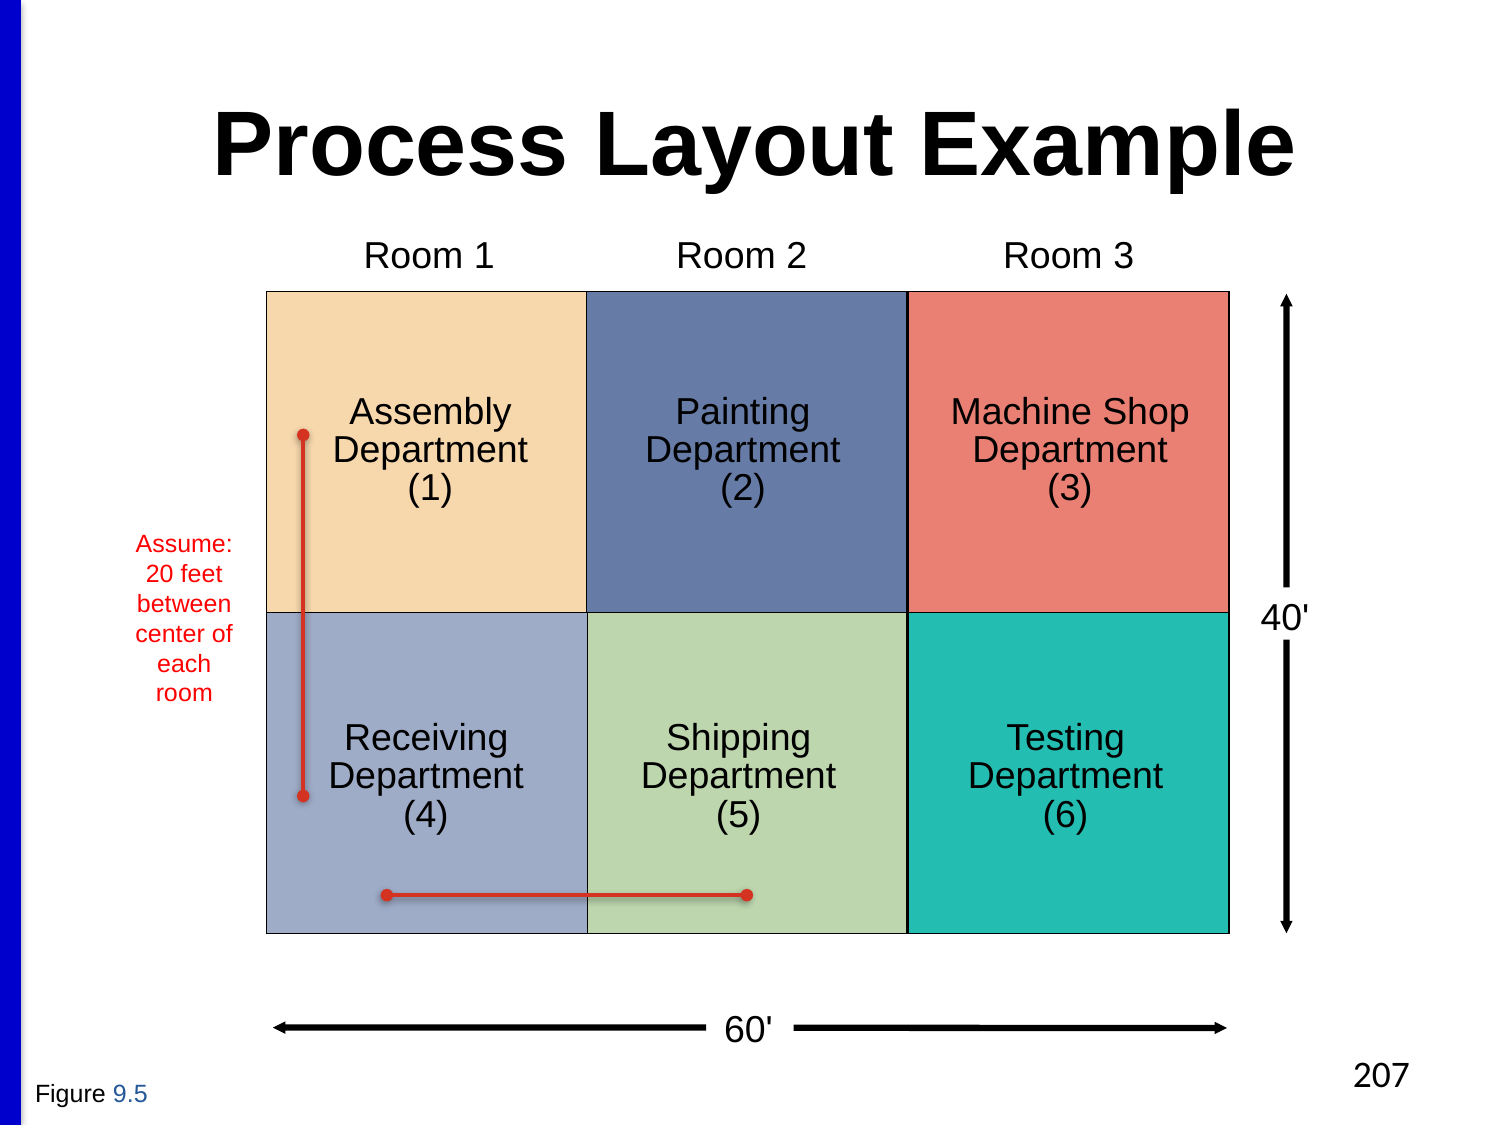

# Process Layout Example
	Room 1	Room 2	Room 3

	Room 4	Room 5	Room 6

40'

60'

	Assembly	Painting	Machine Shop
	Department	Department	Department
	(1)	(2)	(3)
Assume: 20 feet between center of each room

	Receiving	Shipping	Testing
	Department	Department	Department
	(4)	(5)	(6)
207
Figure 9.5